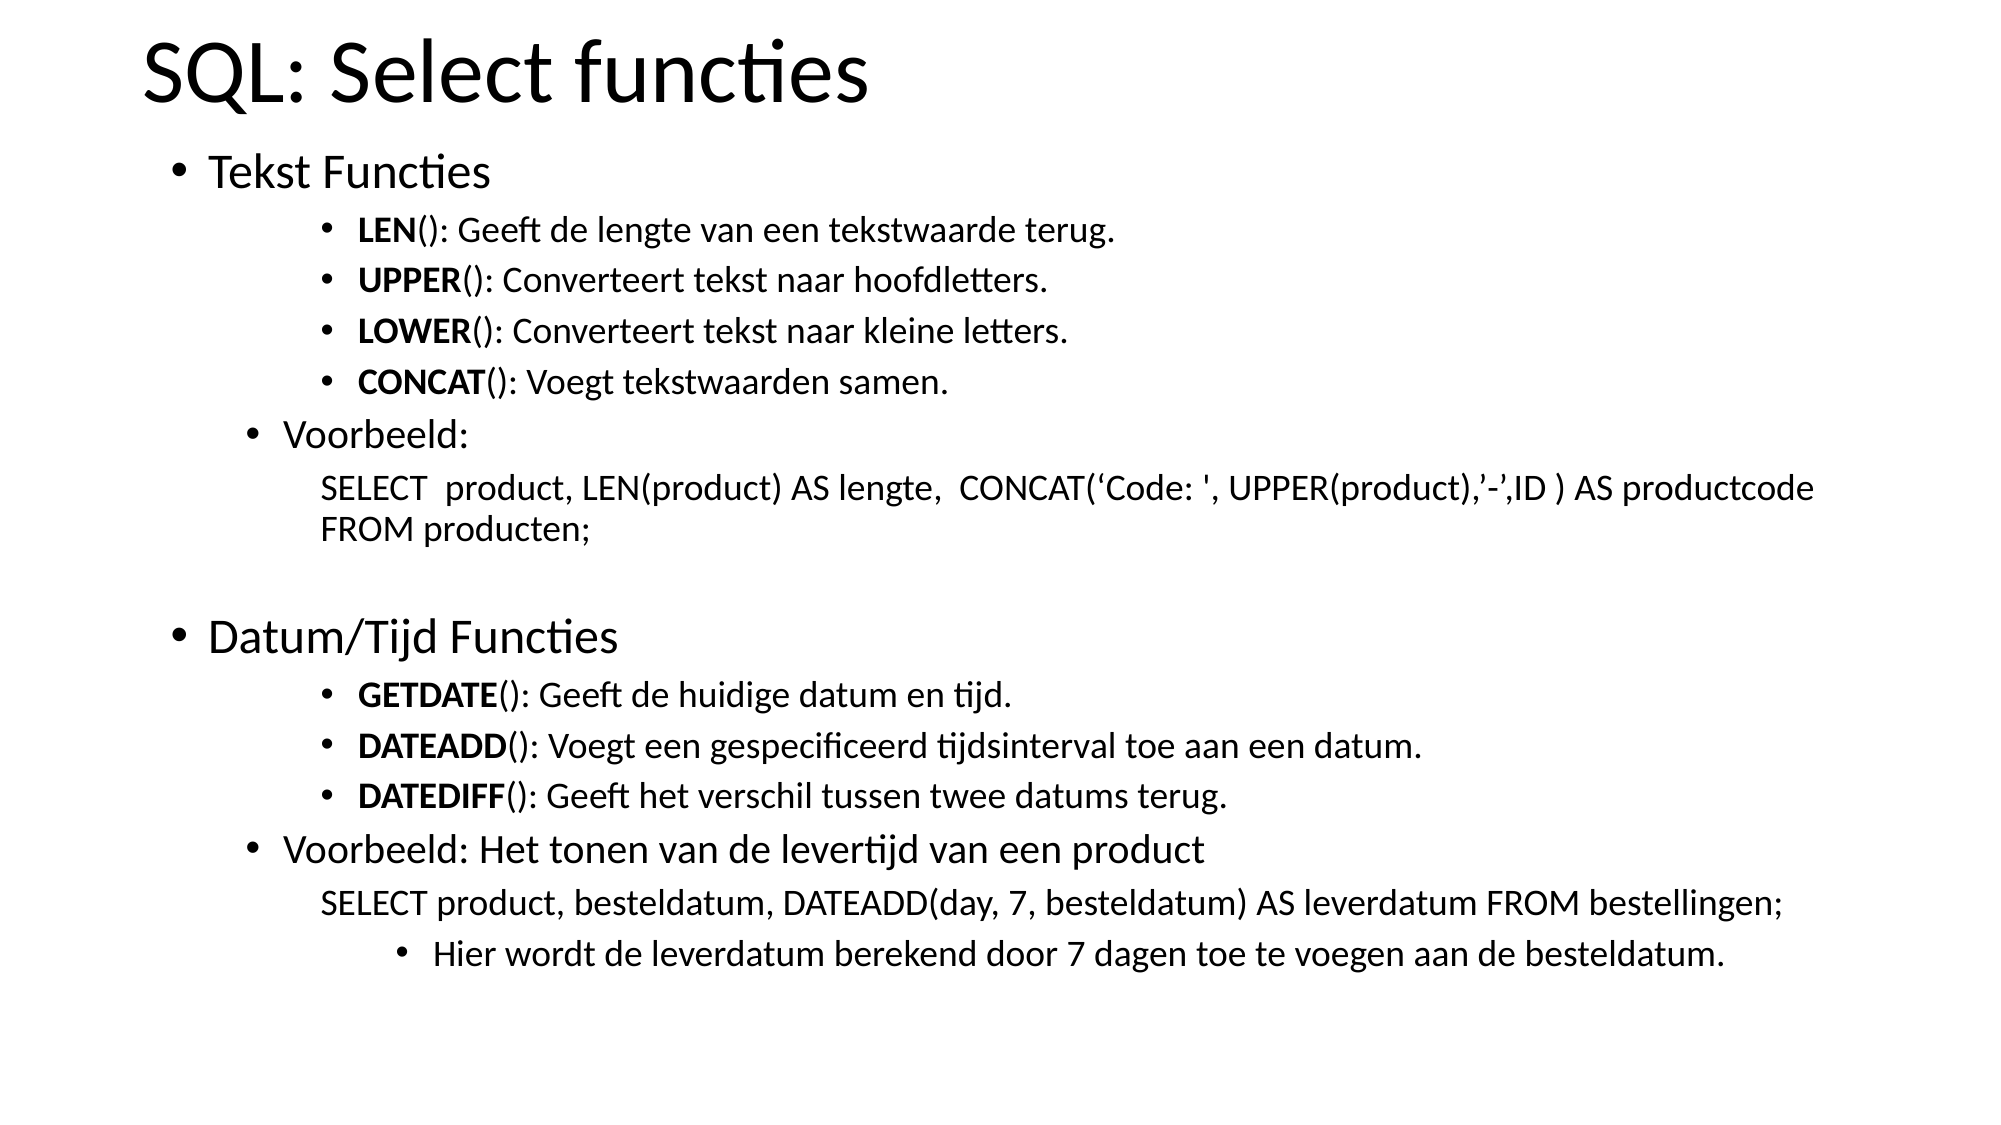

# SQL: Select functies
Tekst Functies
LEN(): Geeft de lengte van een tekstwaarde terug.
UPPER(): Converteert tekst naar hoofdletters.
LOWER(): Converteert tekst naar kleine letters.
CONCAT(): Voegt tekstwaarden samen.
Voorbeeld:
SELECT  product, LEN(product) AS lengte,  CONCAT(‘Code: ', UPPER(product),’-’,ID ) AS productcode FROM producten;

Datum/Tijd Functies
GETDATE(): Geeft de huidige datum en tijd.
DATEADD(): Voegt een gespecificeerd tijdsinterval toe aan een datum.
DATEDIFF(): Geeft het verschil tussen twee datums terug.
Voorbeeld: Het tonen van de levertijd van een product
SELECT product, besteldatum, DATEADD(day, 7, besteldatum) AS leverdatum FROM bestellingen;
Hier wordt de leverdatum berekend door 7 dagen toe te voegen aan de besteldatum.